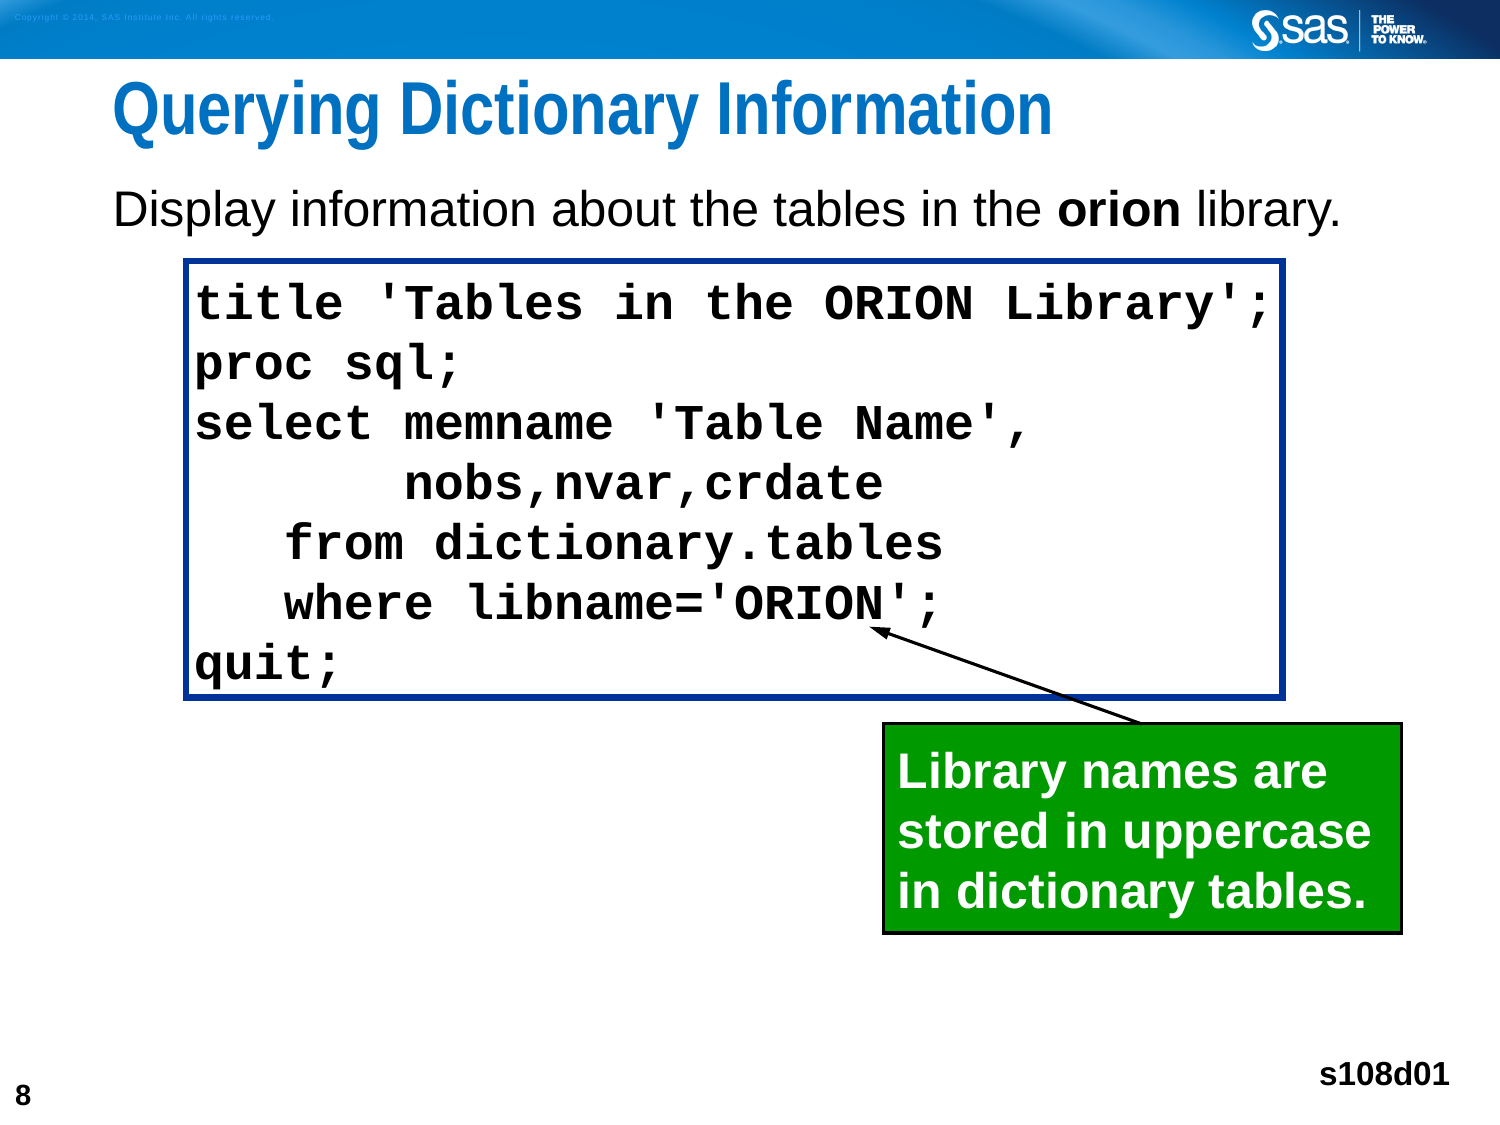

# Querying Dictionary Information
Display information about the tables in the orion library.
title 'Tables in the ORION Library';
proc sql;
select memname 'Table Name',
       nobs,nvar,crdate
   from dictionary.tables
   where libname='ORION';
quit;
Library names are
stored in uppercase
in dictionary tables.
s108d01